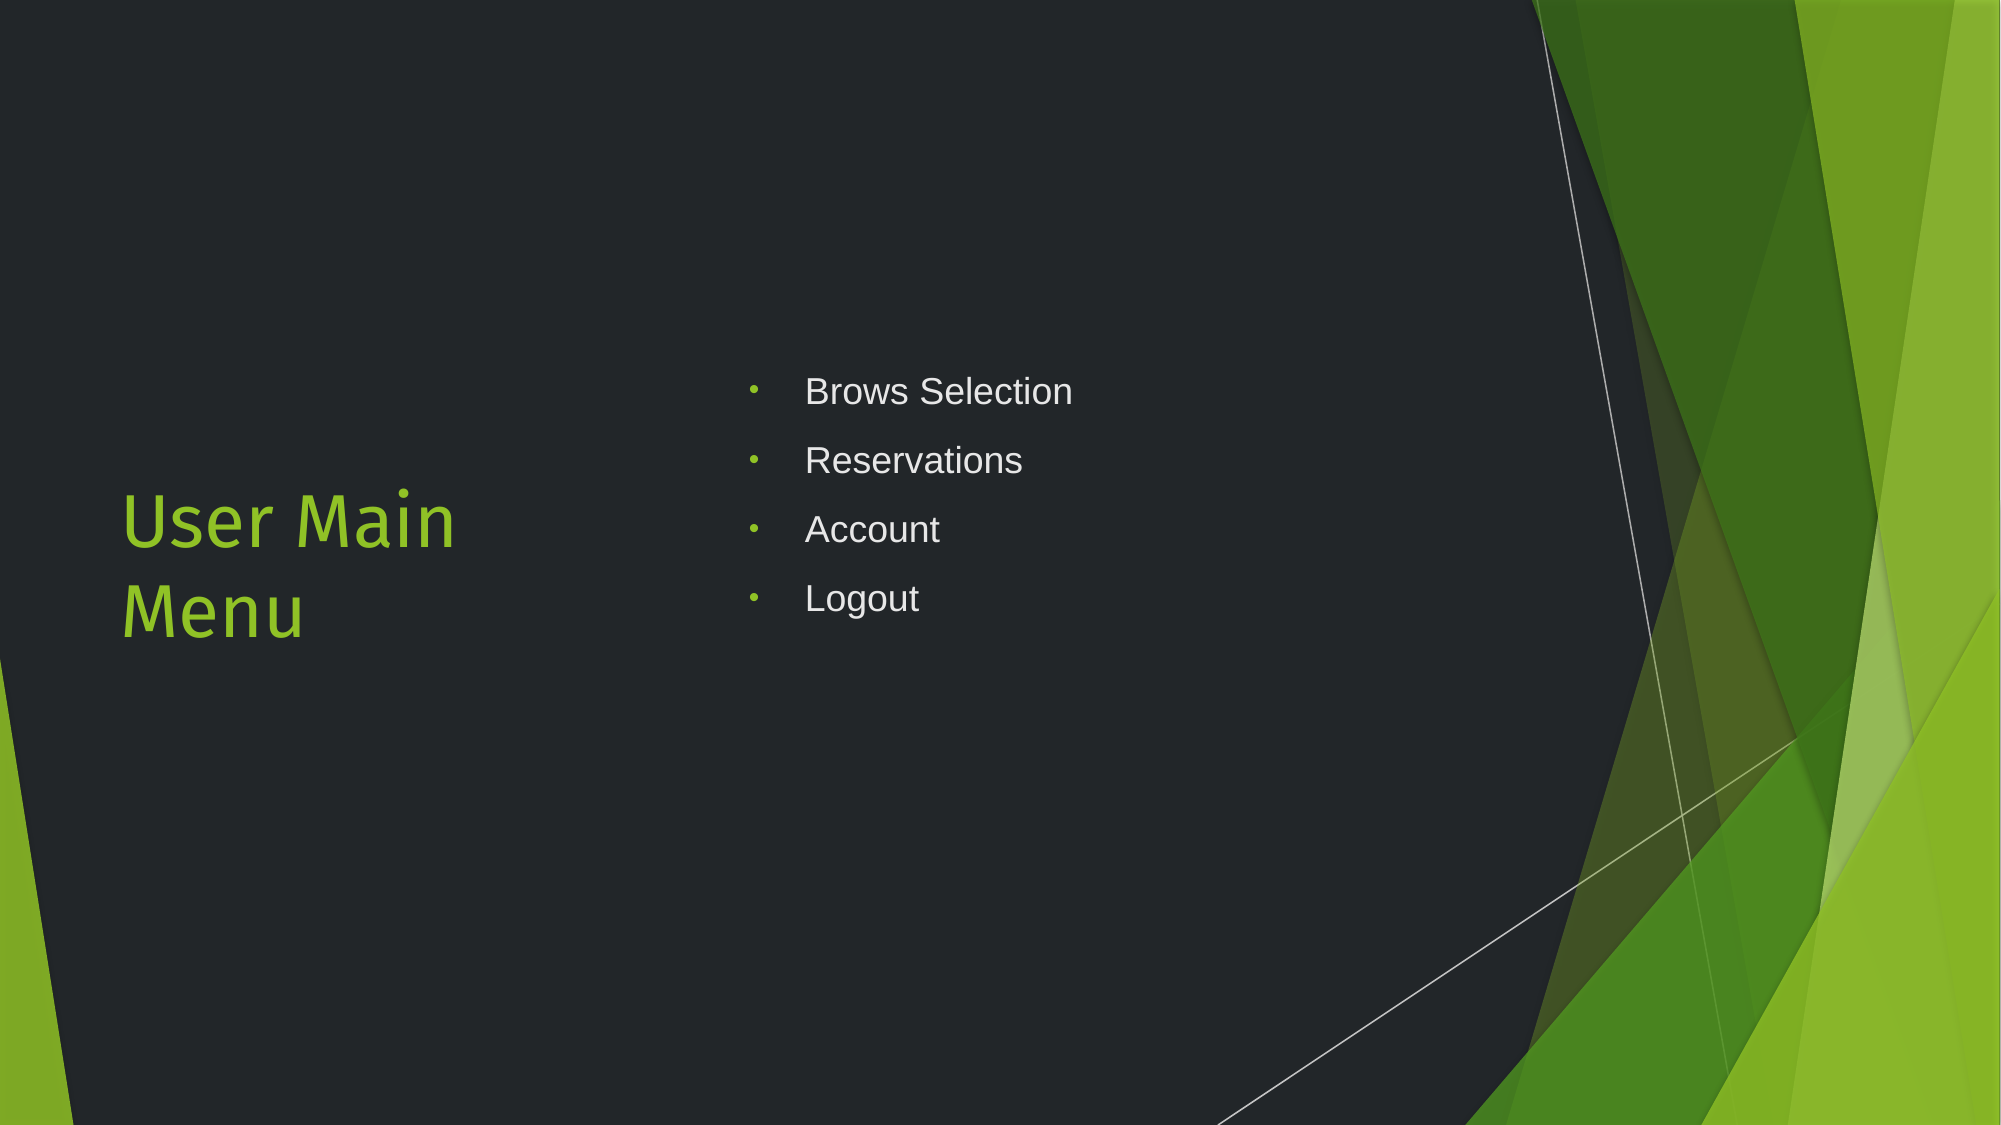

Brows Selection
Reservations
Account
Logout

# User Main Menu